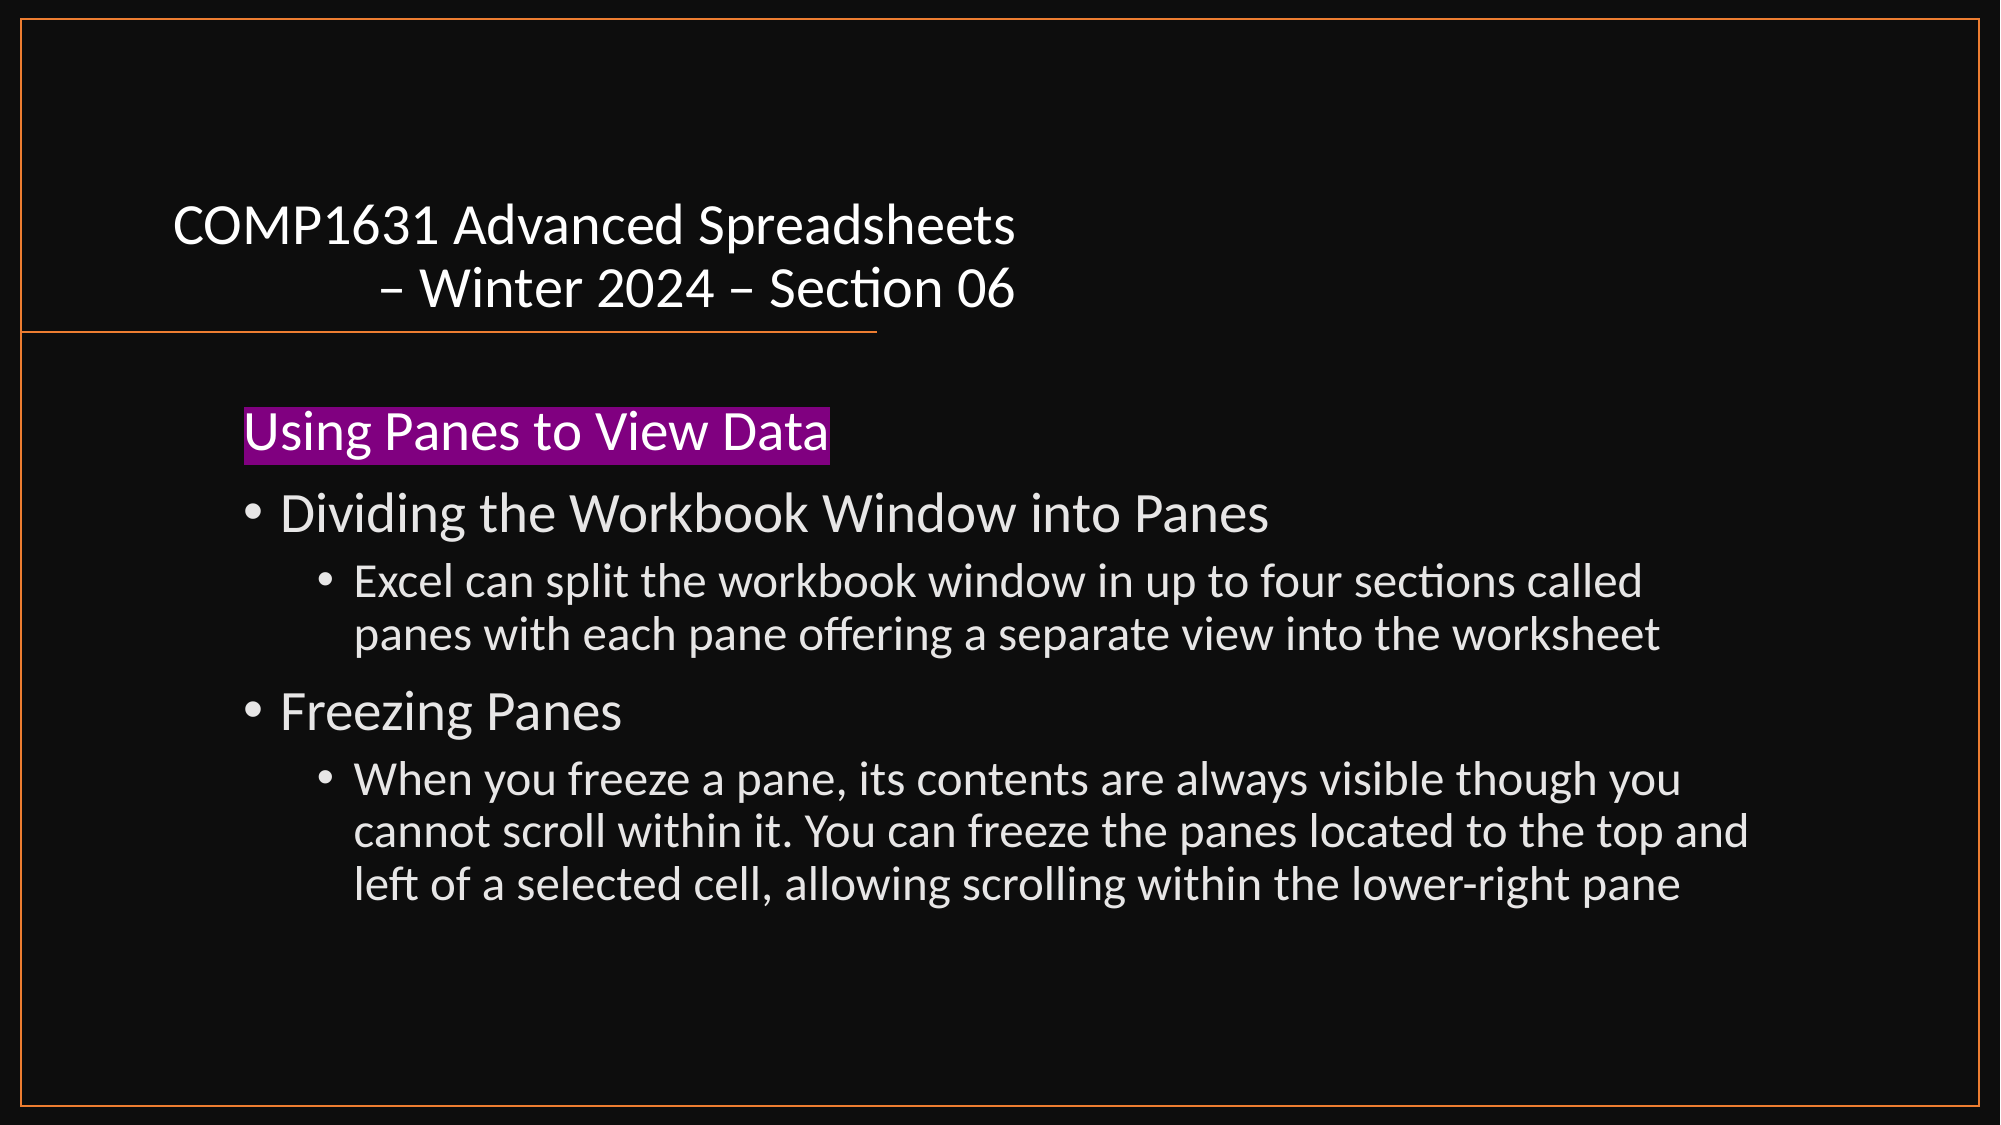

# COMP1631 Advanced Spreadsheets – Winter 2024 – Section 06
Using Panes to View Data
Dividing the Workbook Window into Panes
Excel can split the workbook window in up to four sections called panes with each pane offering a separate view into the worksheet
Freezing Panes
When you freeze a pane, its contents are always visible though you cannot scroll within it. You can freeze the panes located to the top and left of a selected cell, allowing scrolling within the lower-right pane